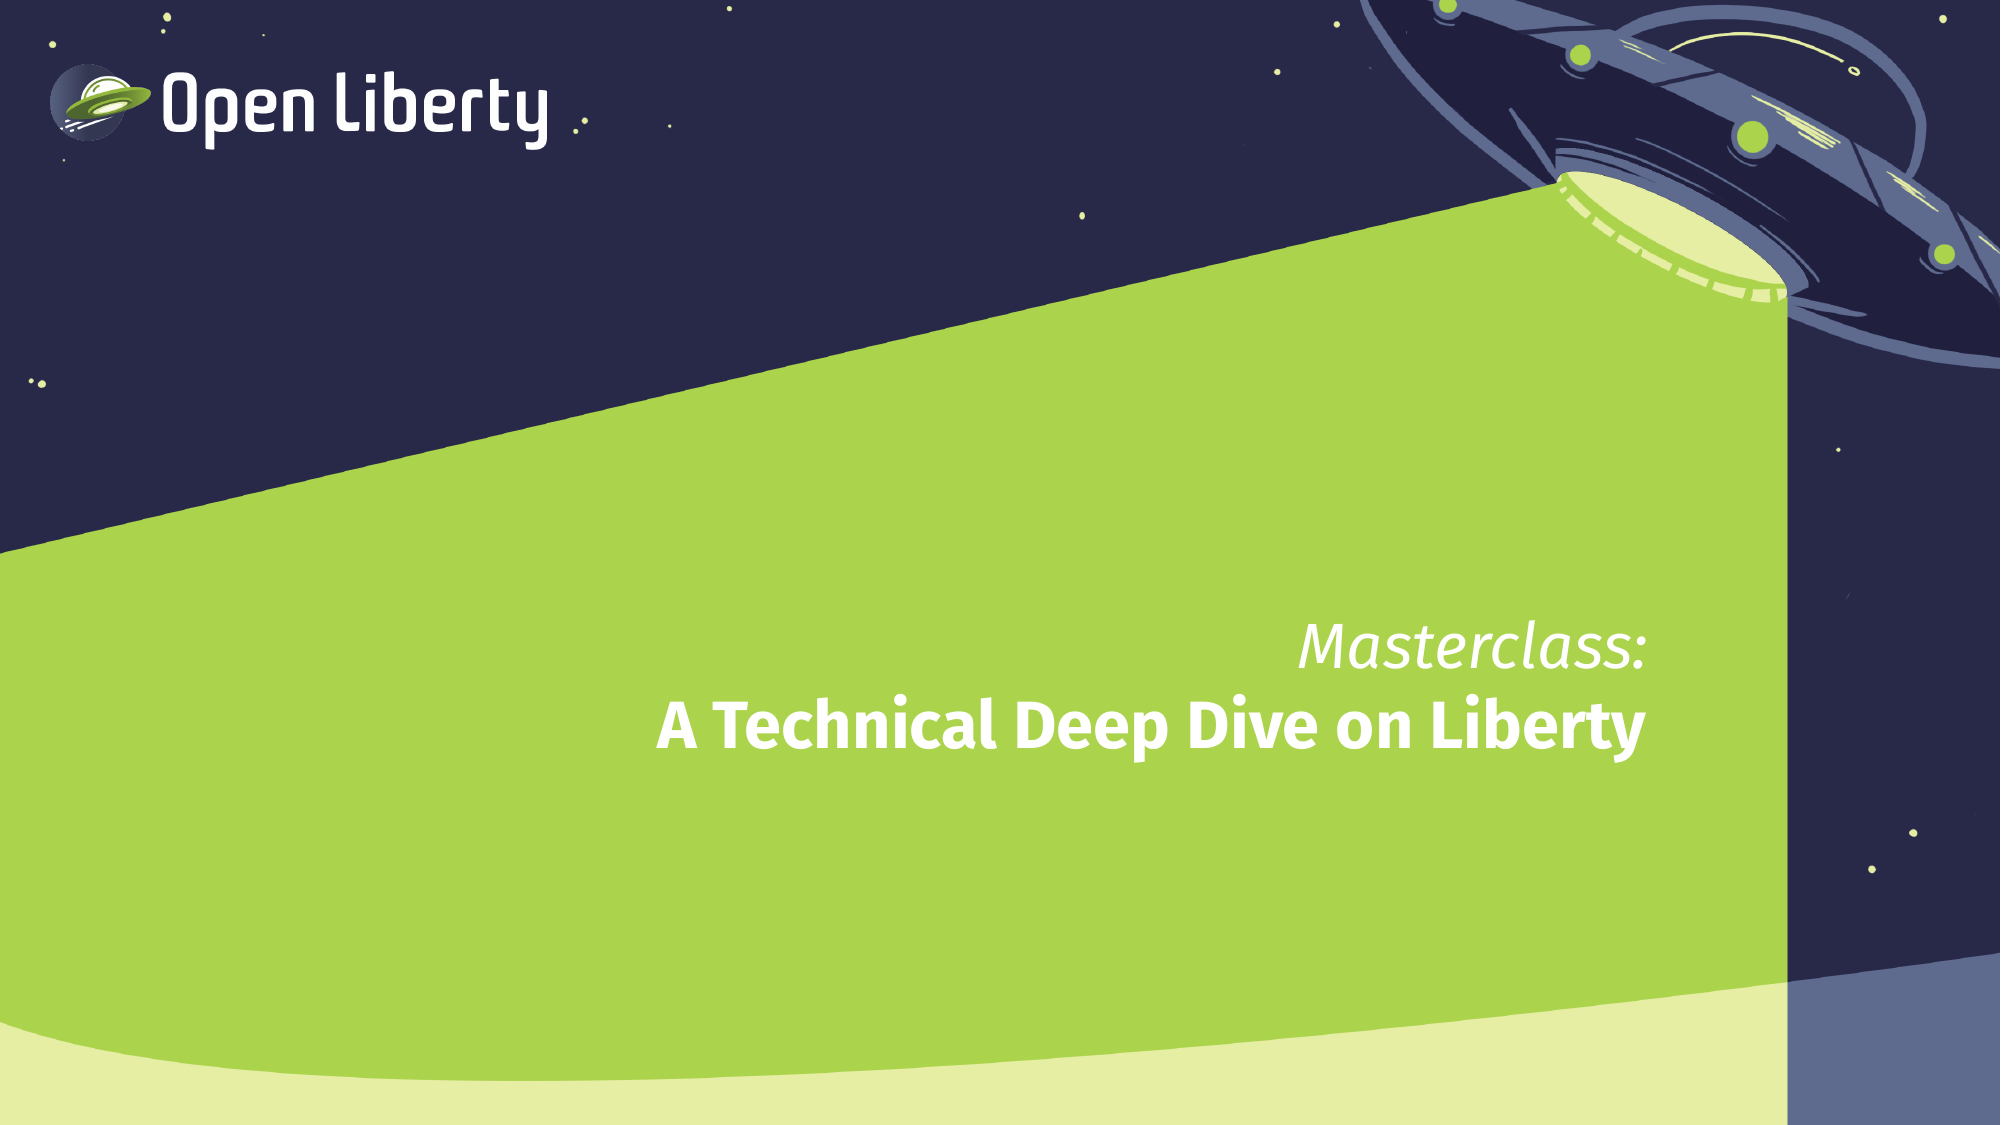

# Masterclass: A Technical Deep Dive on Liberty